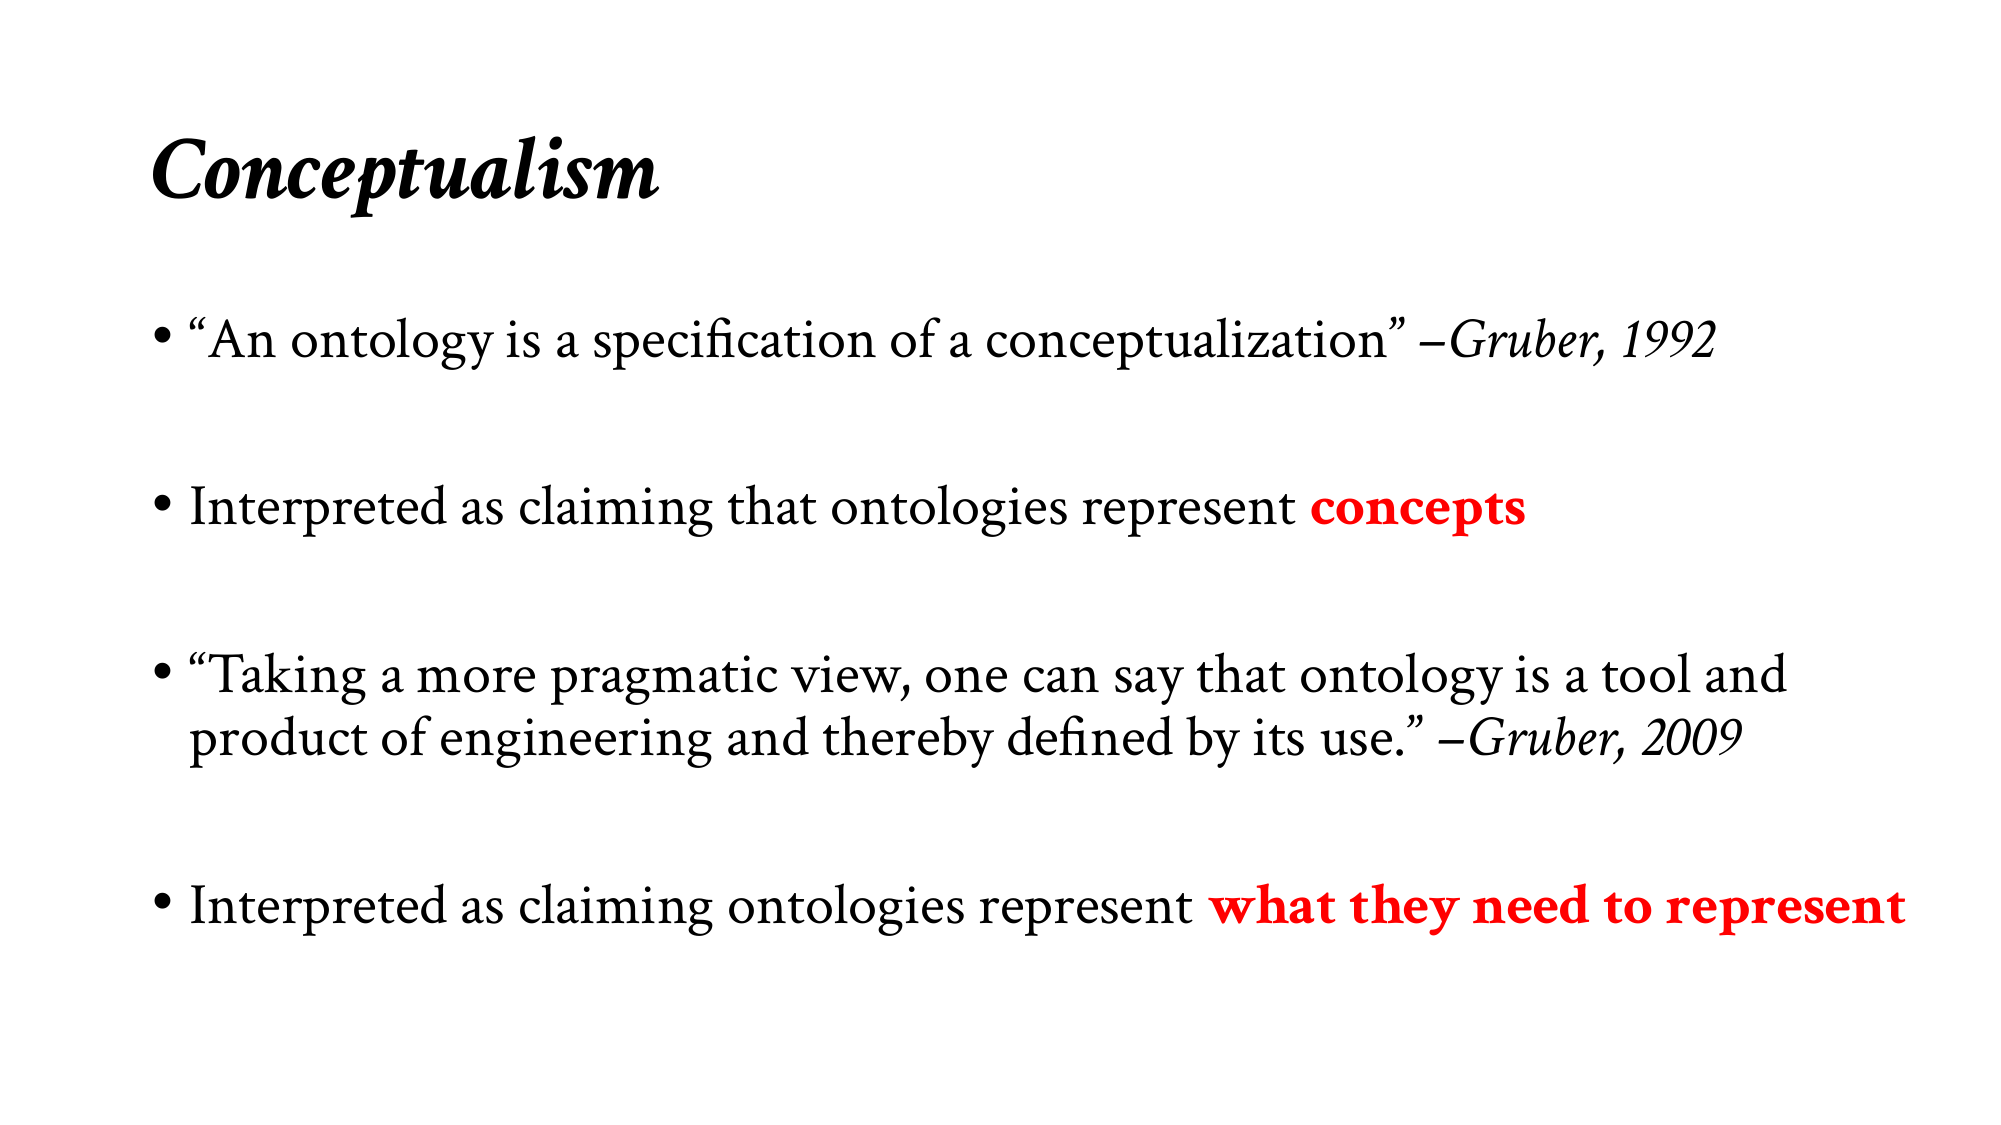

# Conceptualism
“An ontology is a specification of a conceptualization” –Gruber, 1992

Interpreted as claiming that ontologies represent concepts

“Taking a more pragmatic view, one can say that ontology is a tool and product of engineering and thereby defined by its use.” –Gruber, 2009

Interpreted as claiming ontologies represent what they need to represent